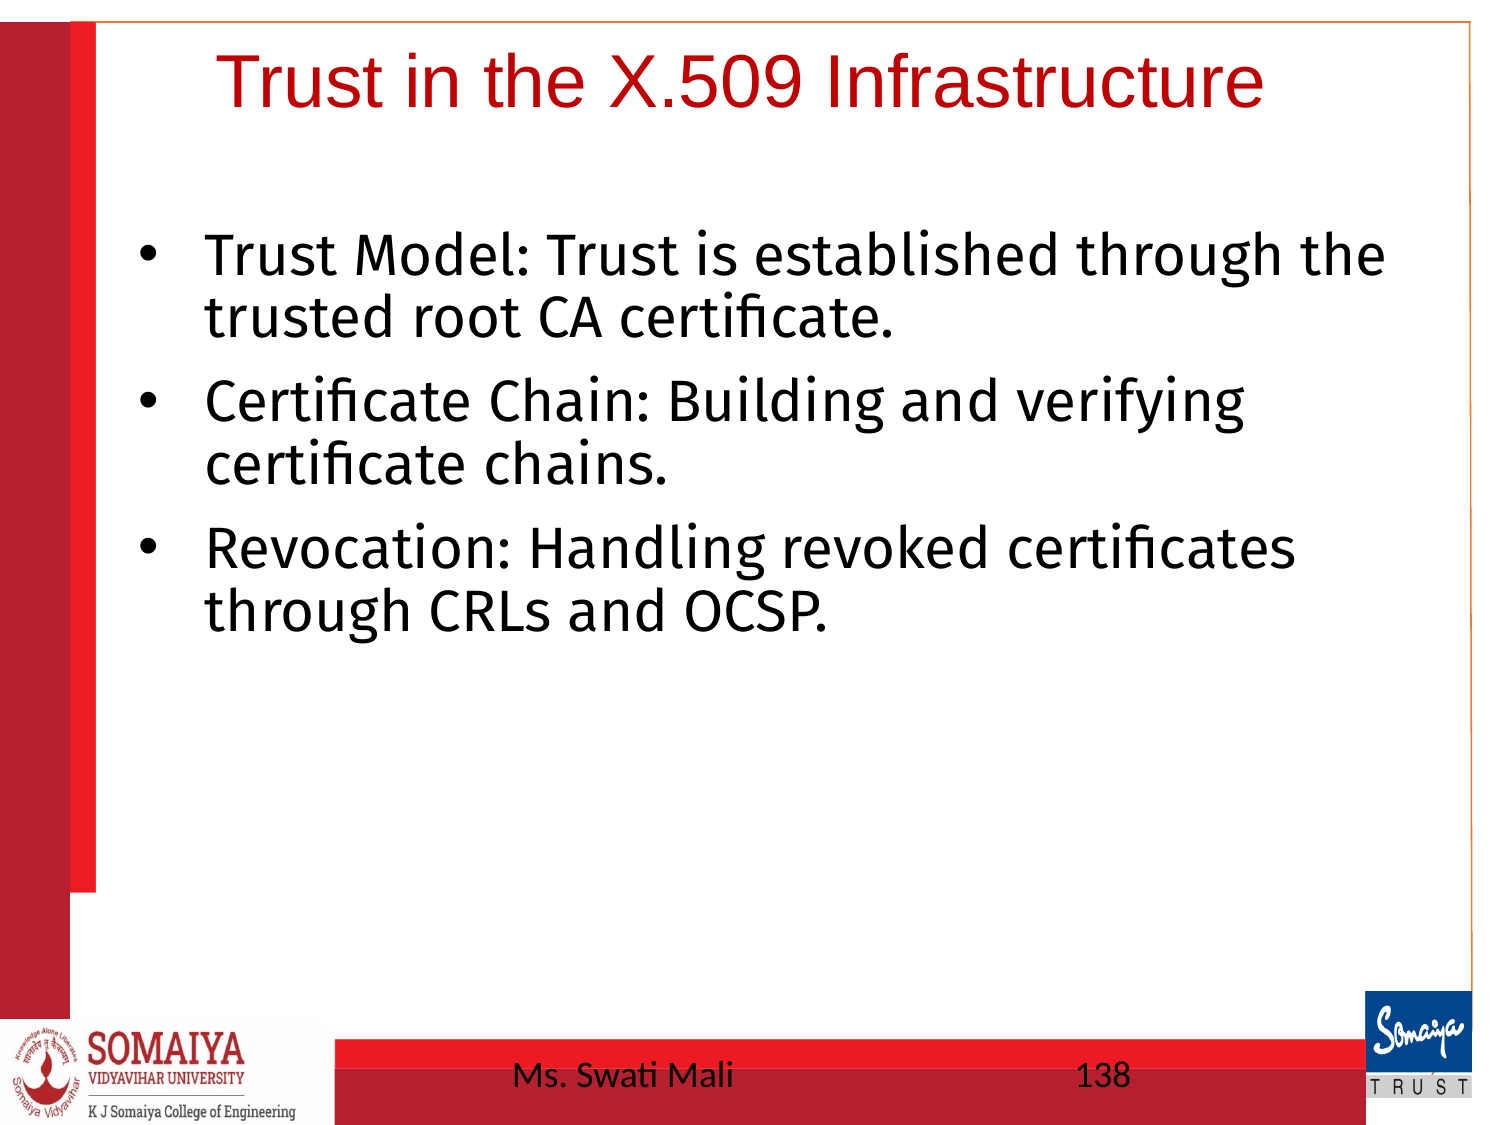

# Trust in the X.509 Infrastructure
Trust Model: Trust is established through the trusted root CA certificate.
Certificate Chain: Building and verifying certificate chains.
Revocation: Handling revoked certificates through CRLs and OCSP.

Ms. Swati Mali
138